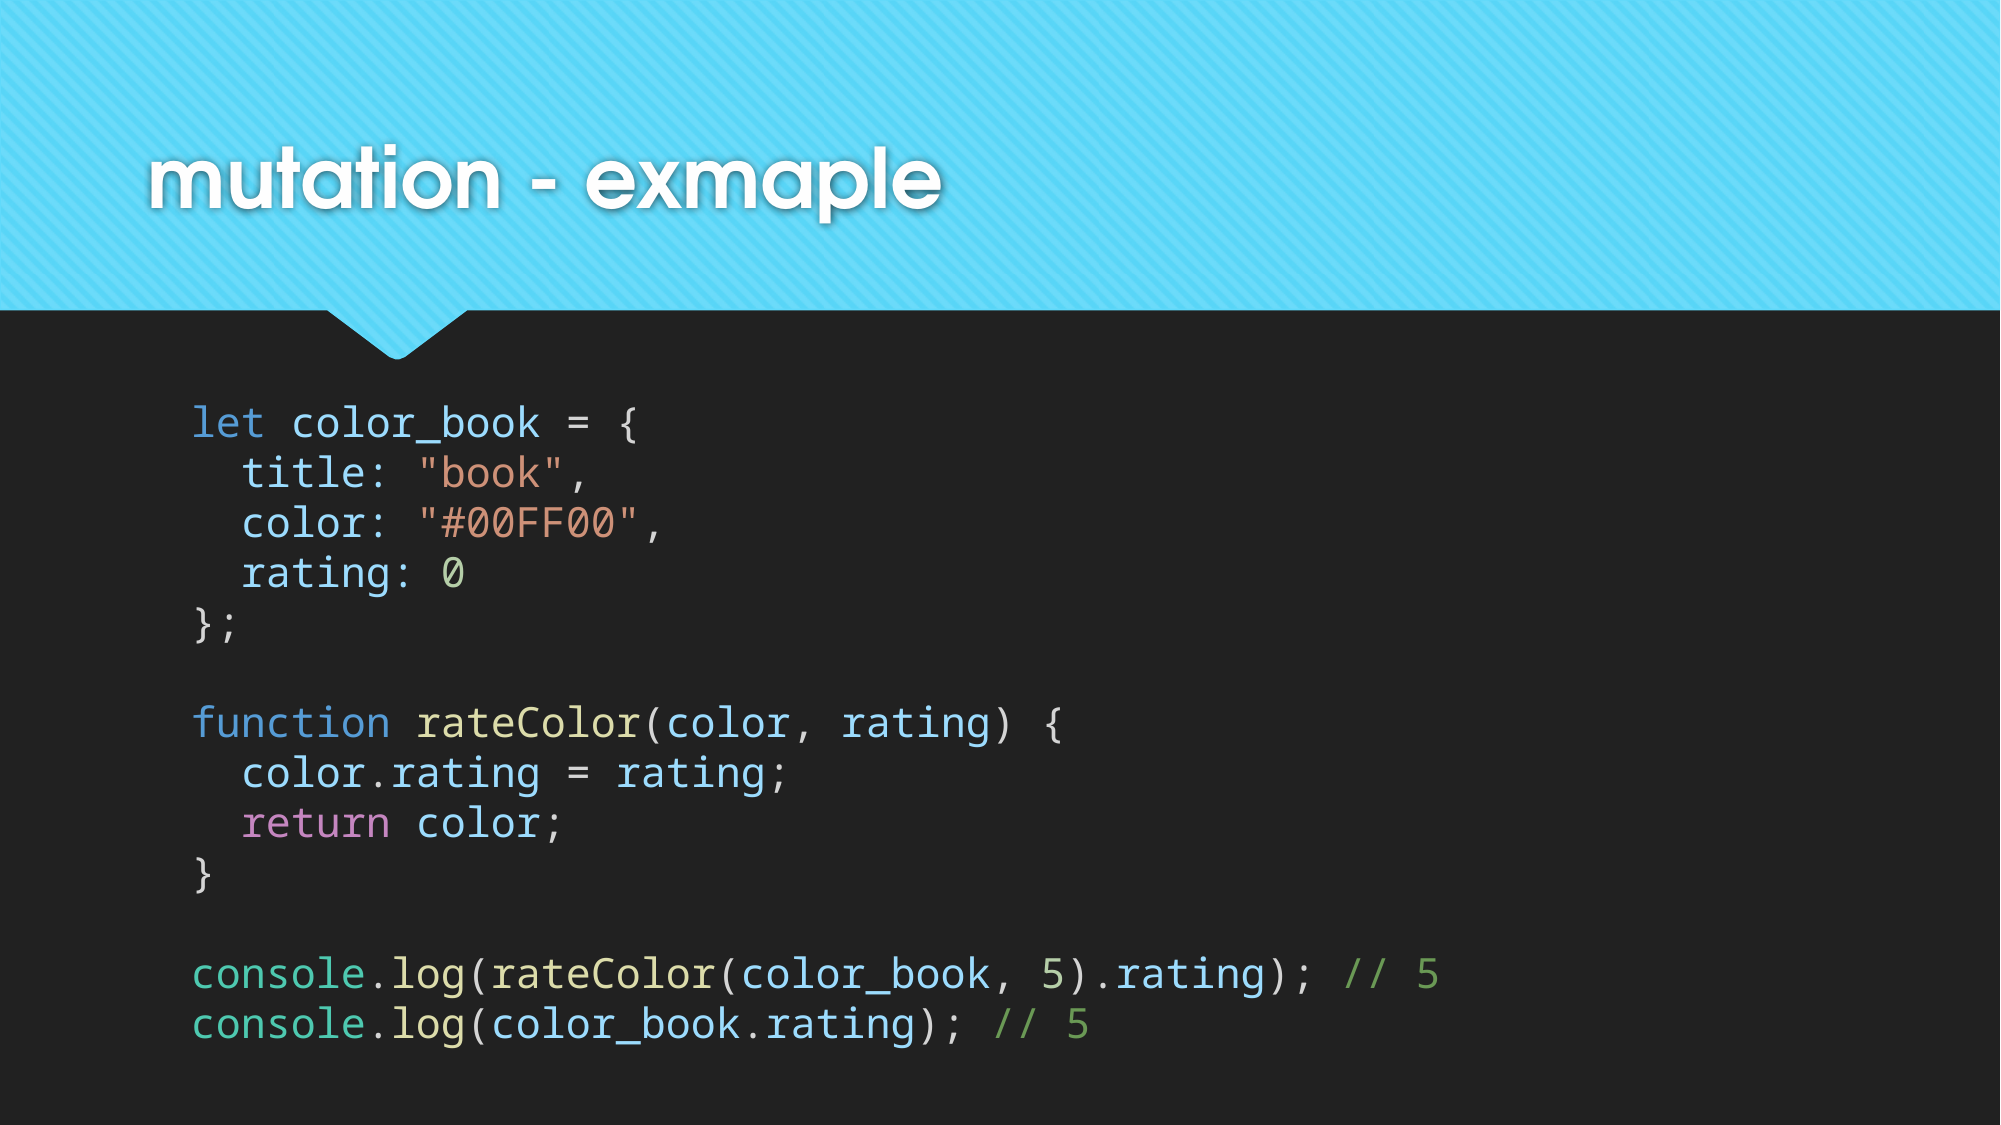

# mutation - exmaple
let color_book = {
  title: "book",
  color: "#00FF00",
  rating: 0
};
function rateColor(color, rating) {
  color.rating = rating;
  return color;
}
console.log(rateColor(color_book, 5).rating); // 5
console.log(color_book.rating); // 5